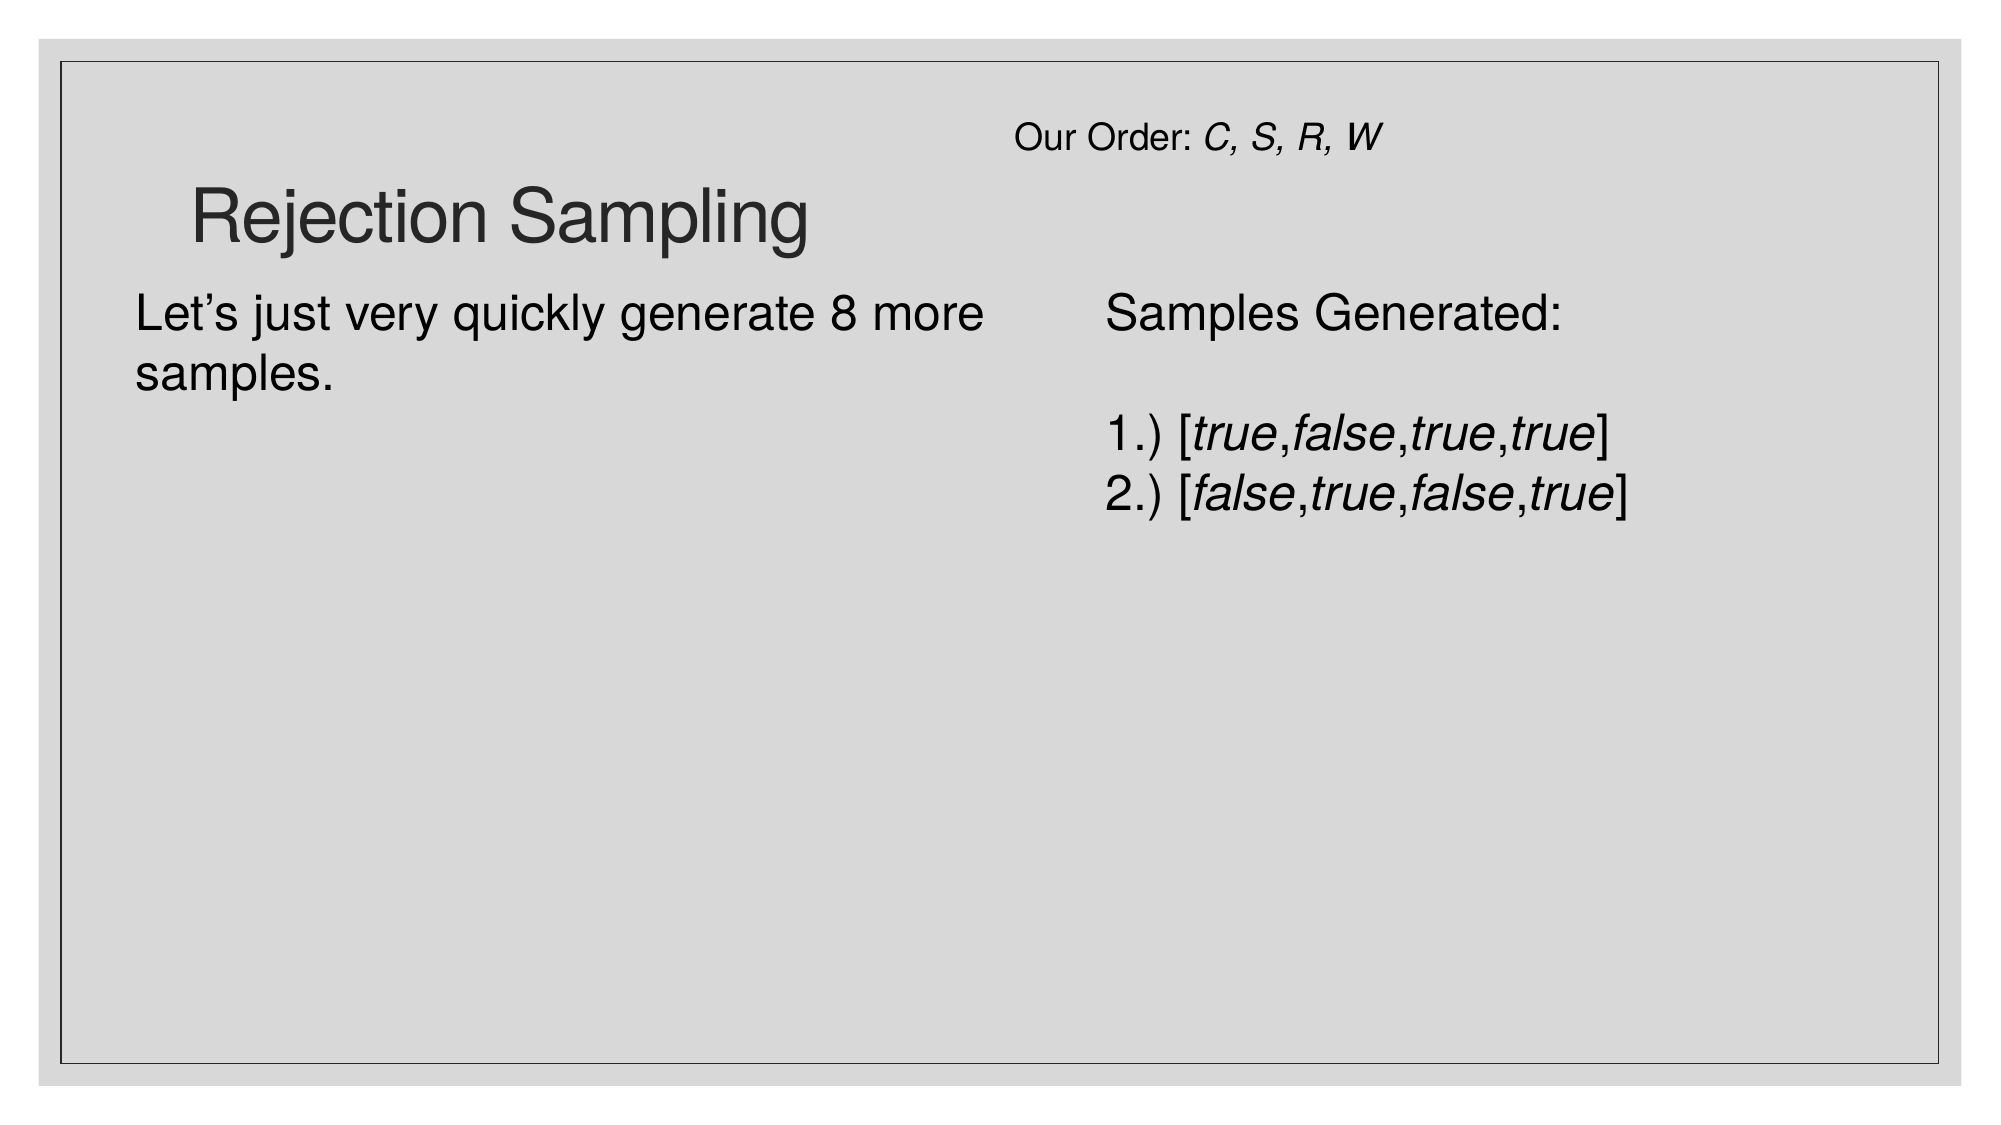

# Rejection Sampling
Our Order: C, S, R, W
Samples Generated:

1.) [true,false,true,true]
2.) [false,true,false,true]
Let’s just very quickly generate 8 more samples.